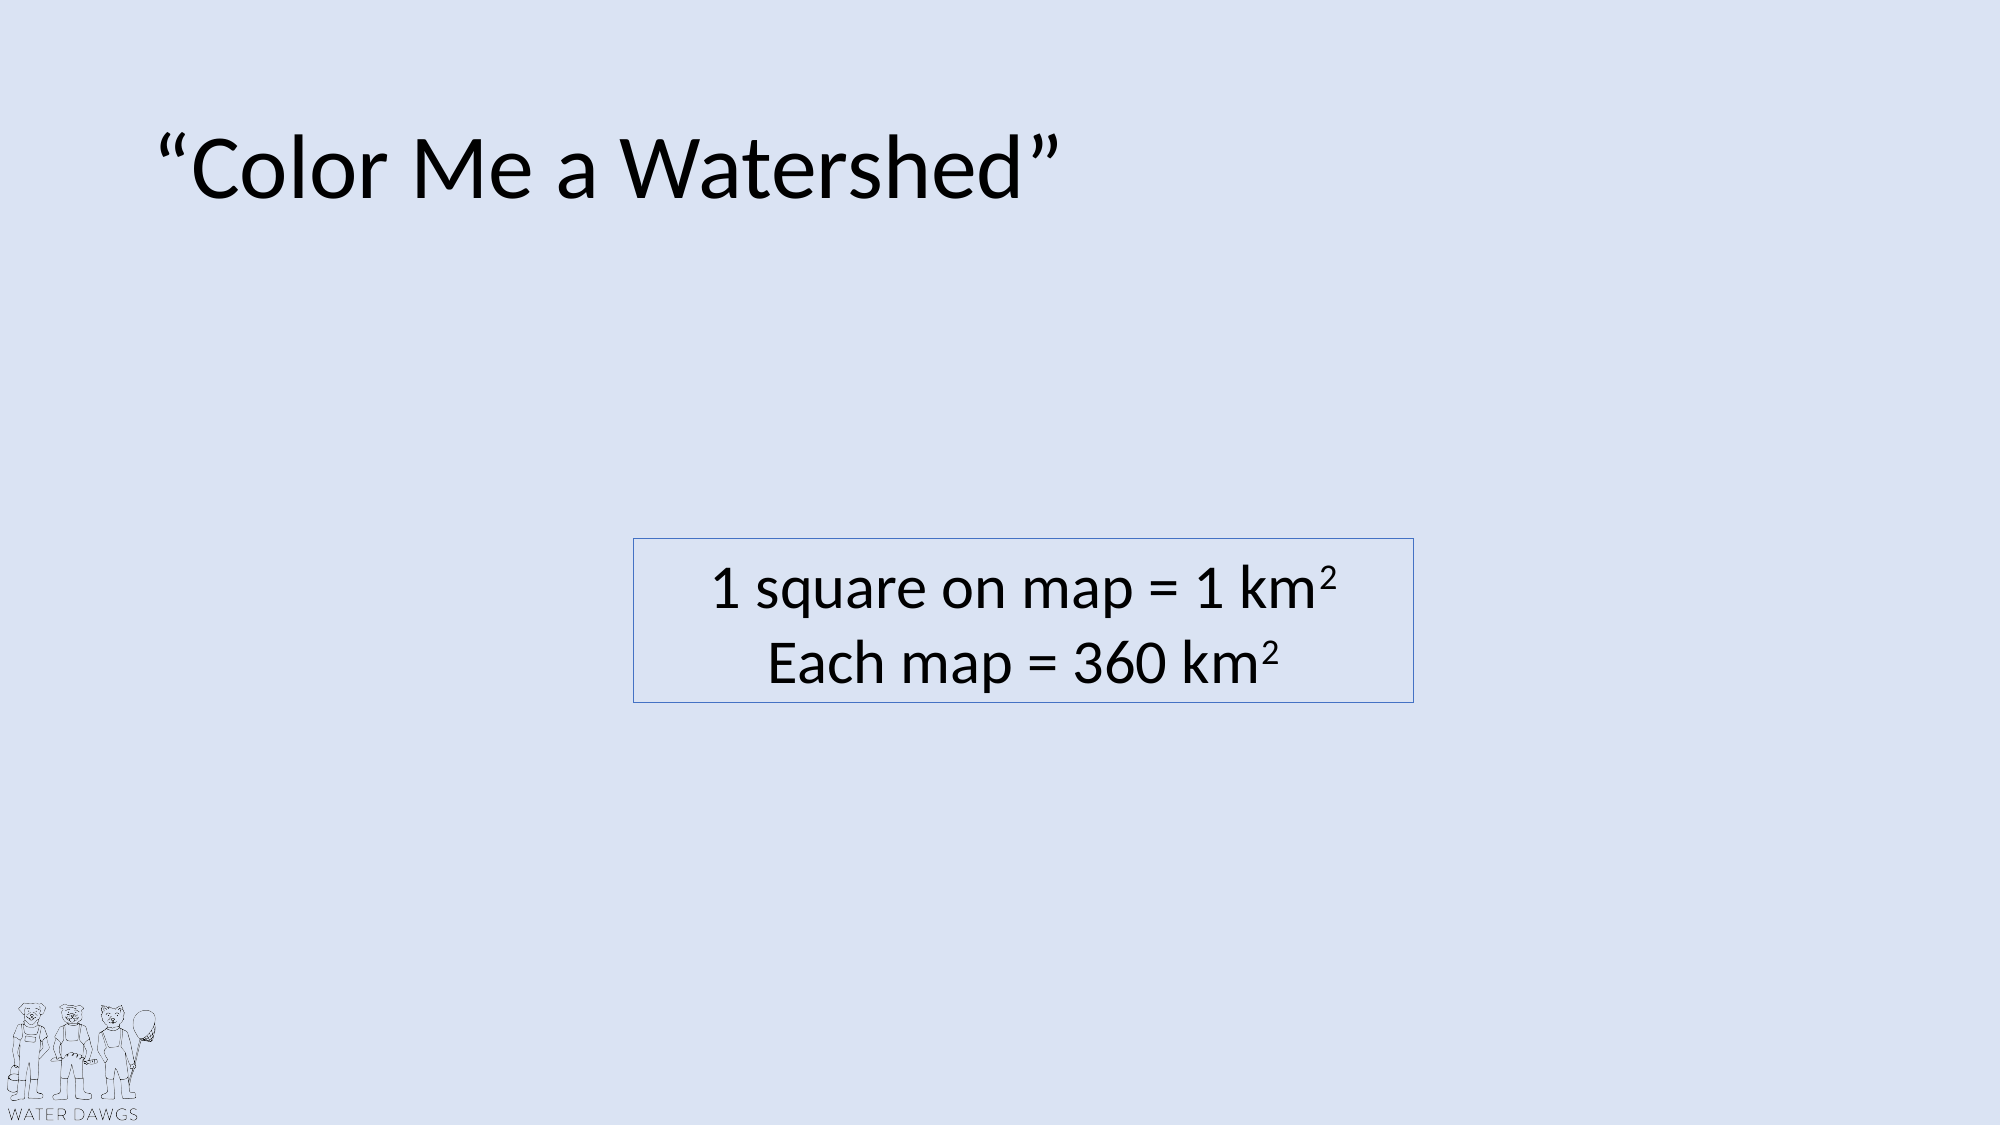

# “Color Me a Watershed”
1 square on map = 1 km2
Each map = 360 km2